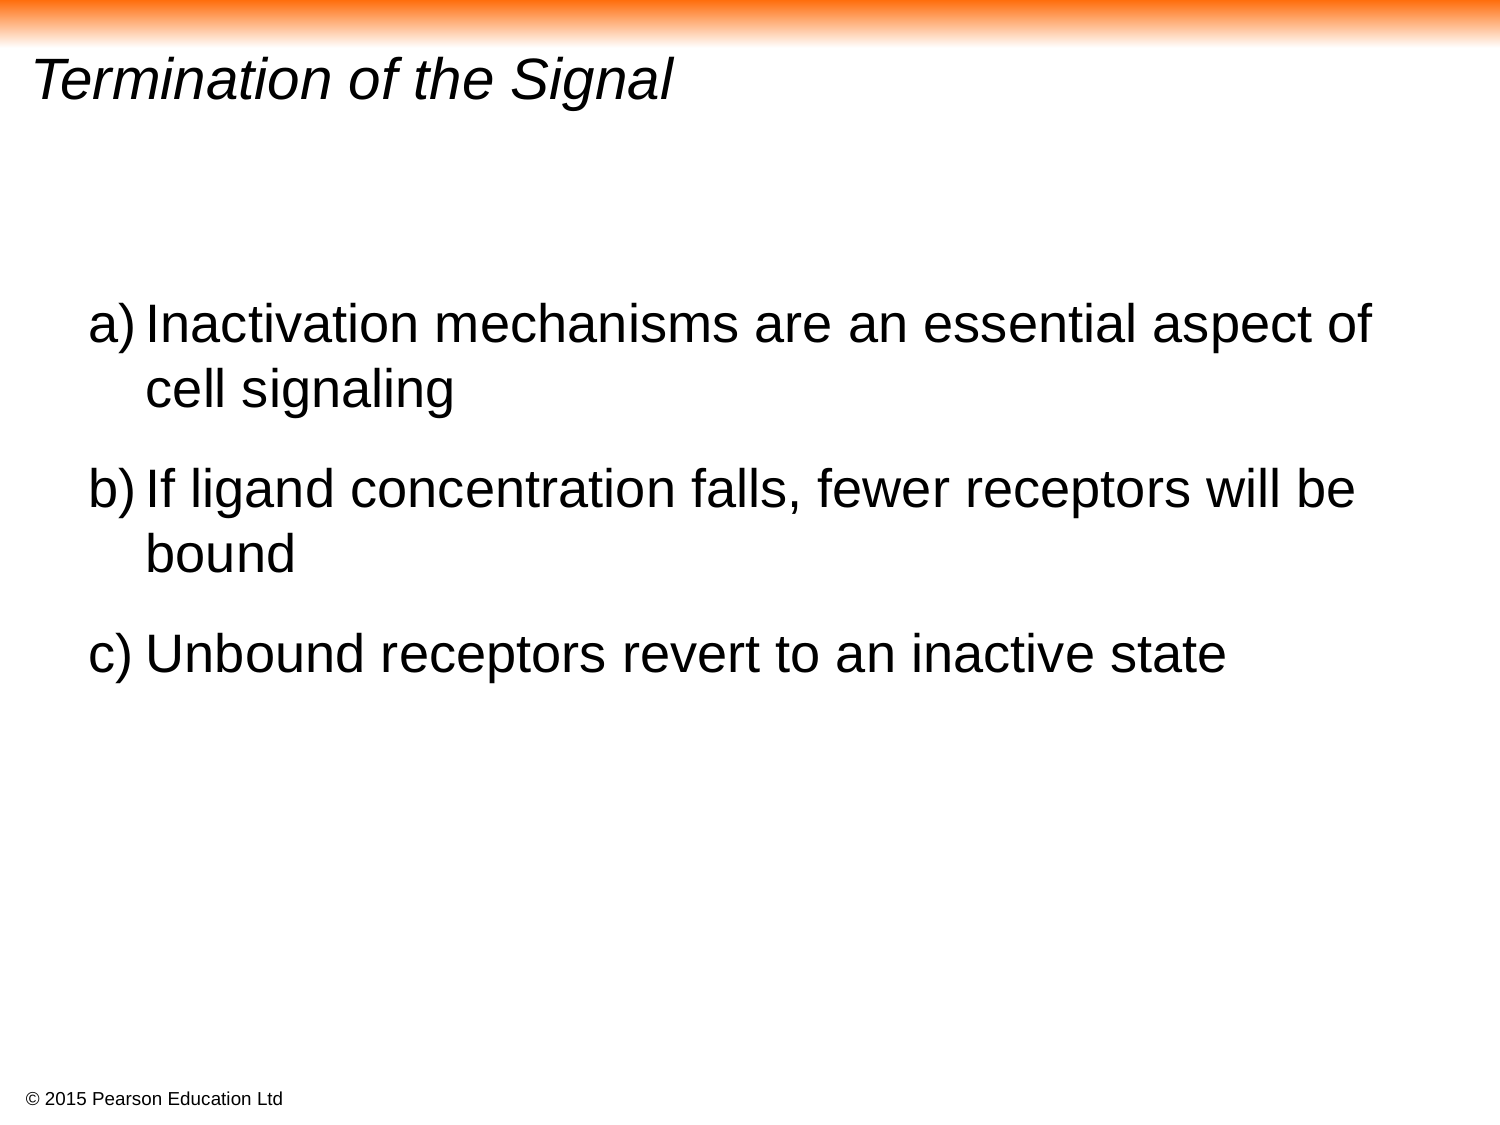

# Termination of the Signal
Inactivation mechanisms are an essential aspect of cell signaling
If ligand concentration falls, fewer receptors will be bound
Unbound receptors revert to an inactive state